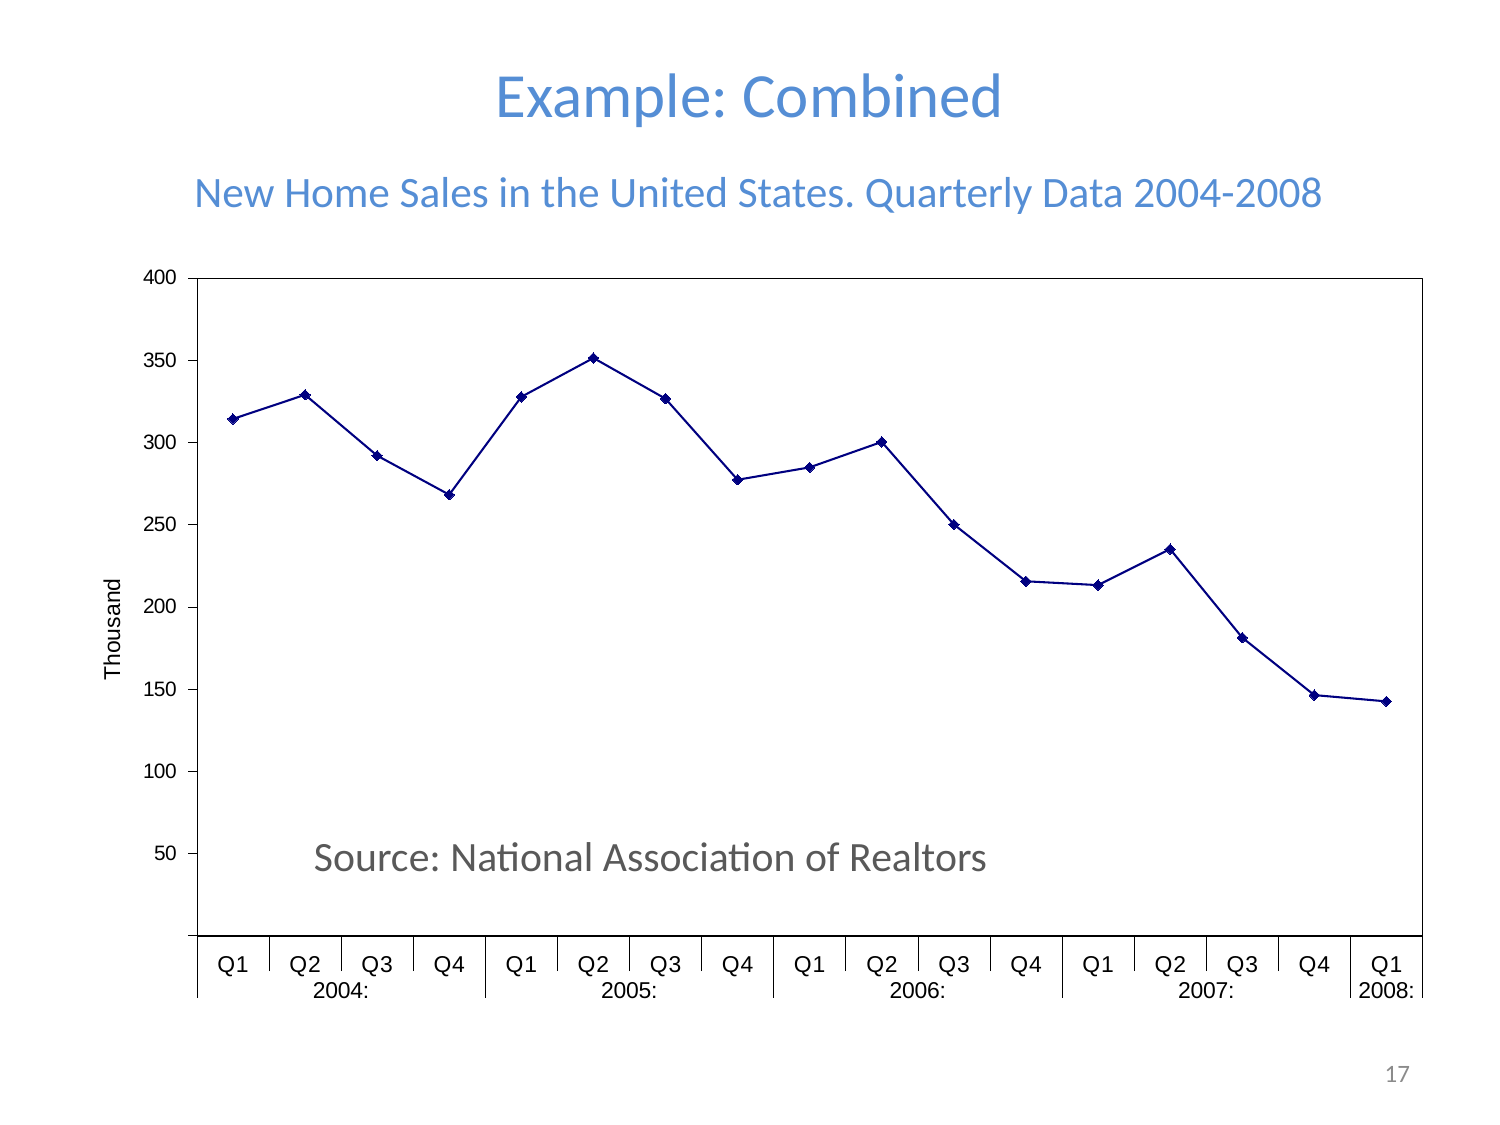

# Example: Combined New Home Sales in the United States. Quarterly Data 2004-2008

### Chart

| Category |  |
|---|---|
| Q1 | 314.164 |
| Q2 | 328.877 |
| Q3 | 291.8929999999996 |
| Q4 | 268.12 |
| Q1 | 327.603 |
| Q2 | 351.2309999999992 |
| Q3 | 326.4789999999991 |
| Q4 | 277.1979999999998 |
| Q1 | 284.745 |
| Q2 | 300.2189999999992 |
| Q3 | 250.068 |
| Q4 | 215.507 |
| Q1 | 213.156 |
| Q2 | 235.068 |
| Q3 | 181.225 |
| Q4 | 146.2739999999999 |
| Q1 | 142.42 |
Source: National Association of Realtors
17